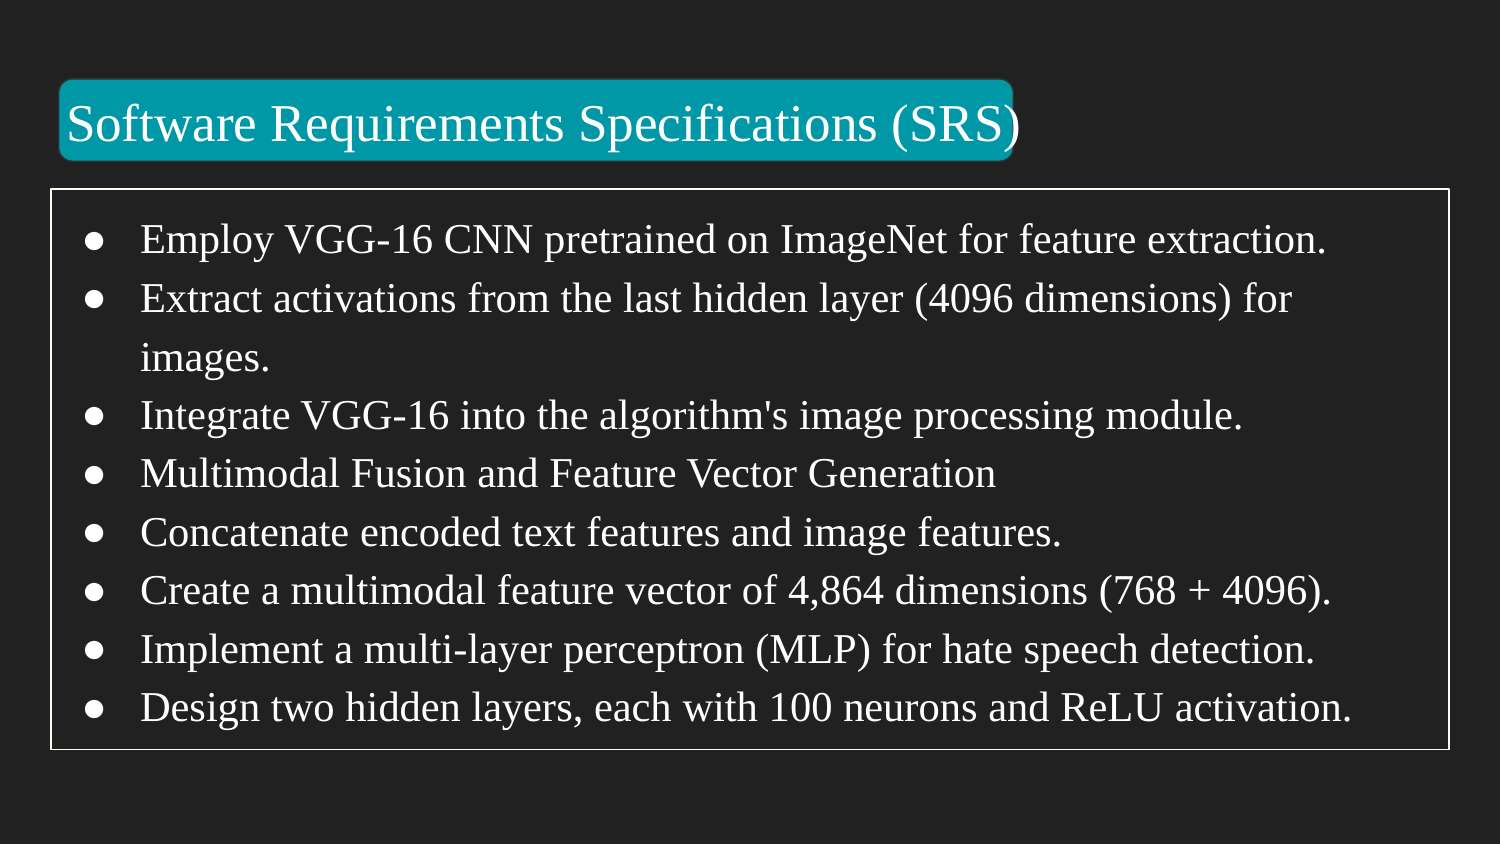

# Software Requirements Specifications (SRS)

Employ VGG-16 CNN pretrained on ImageNet for feature extraction.
Extract activations from the last hidden layer (4096 dimensions) for images.
Integrate VGG-16 into the algorithm's image processing module.
Multimodal Fusion and Feature Vector Generation
Concatenate encoded text features and image features.
Create a multimodal feature vector of 4,864 dimensions (768 + 4096).
Implement a multi-layer perceptron (MLP) for hate speech detection.
Design two hidden layers, each with 100 neurons and ReLU activation.